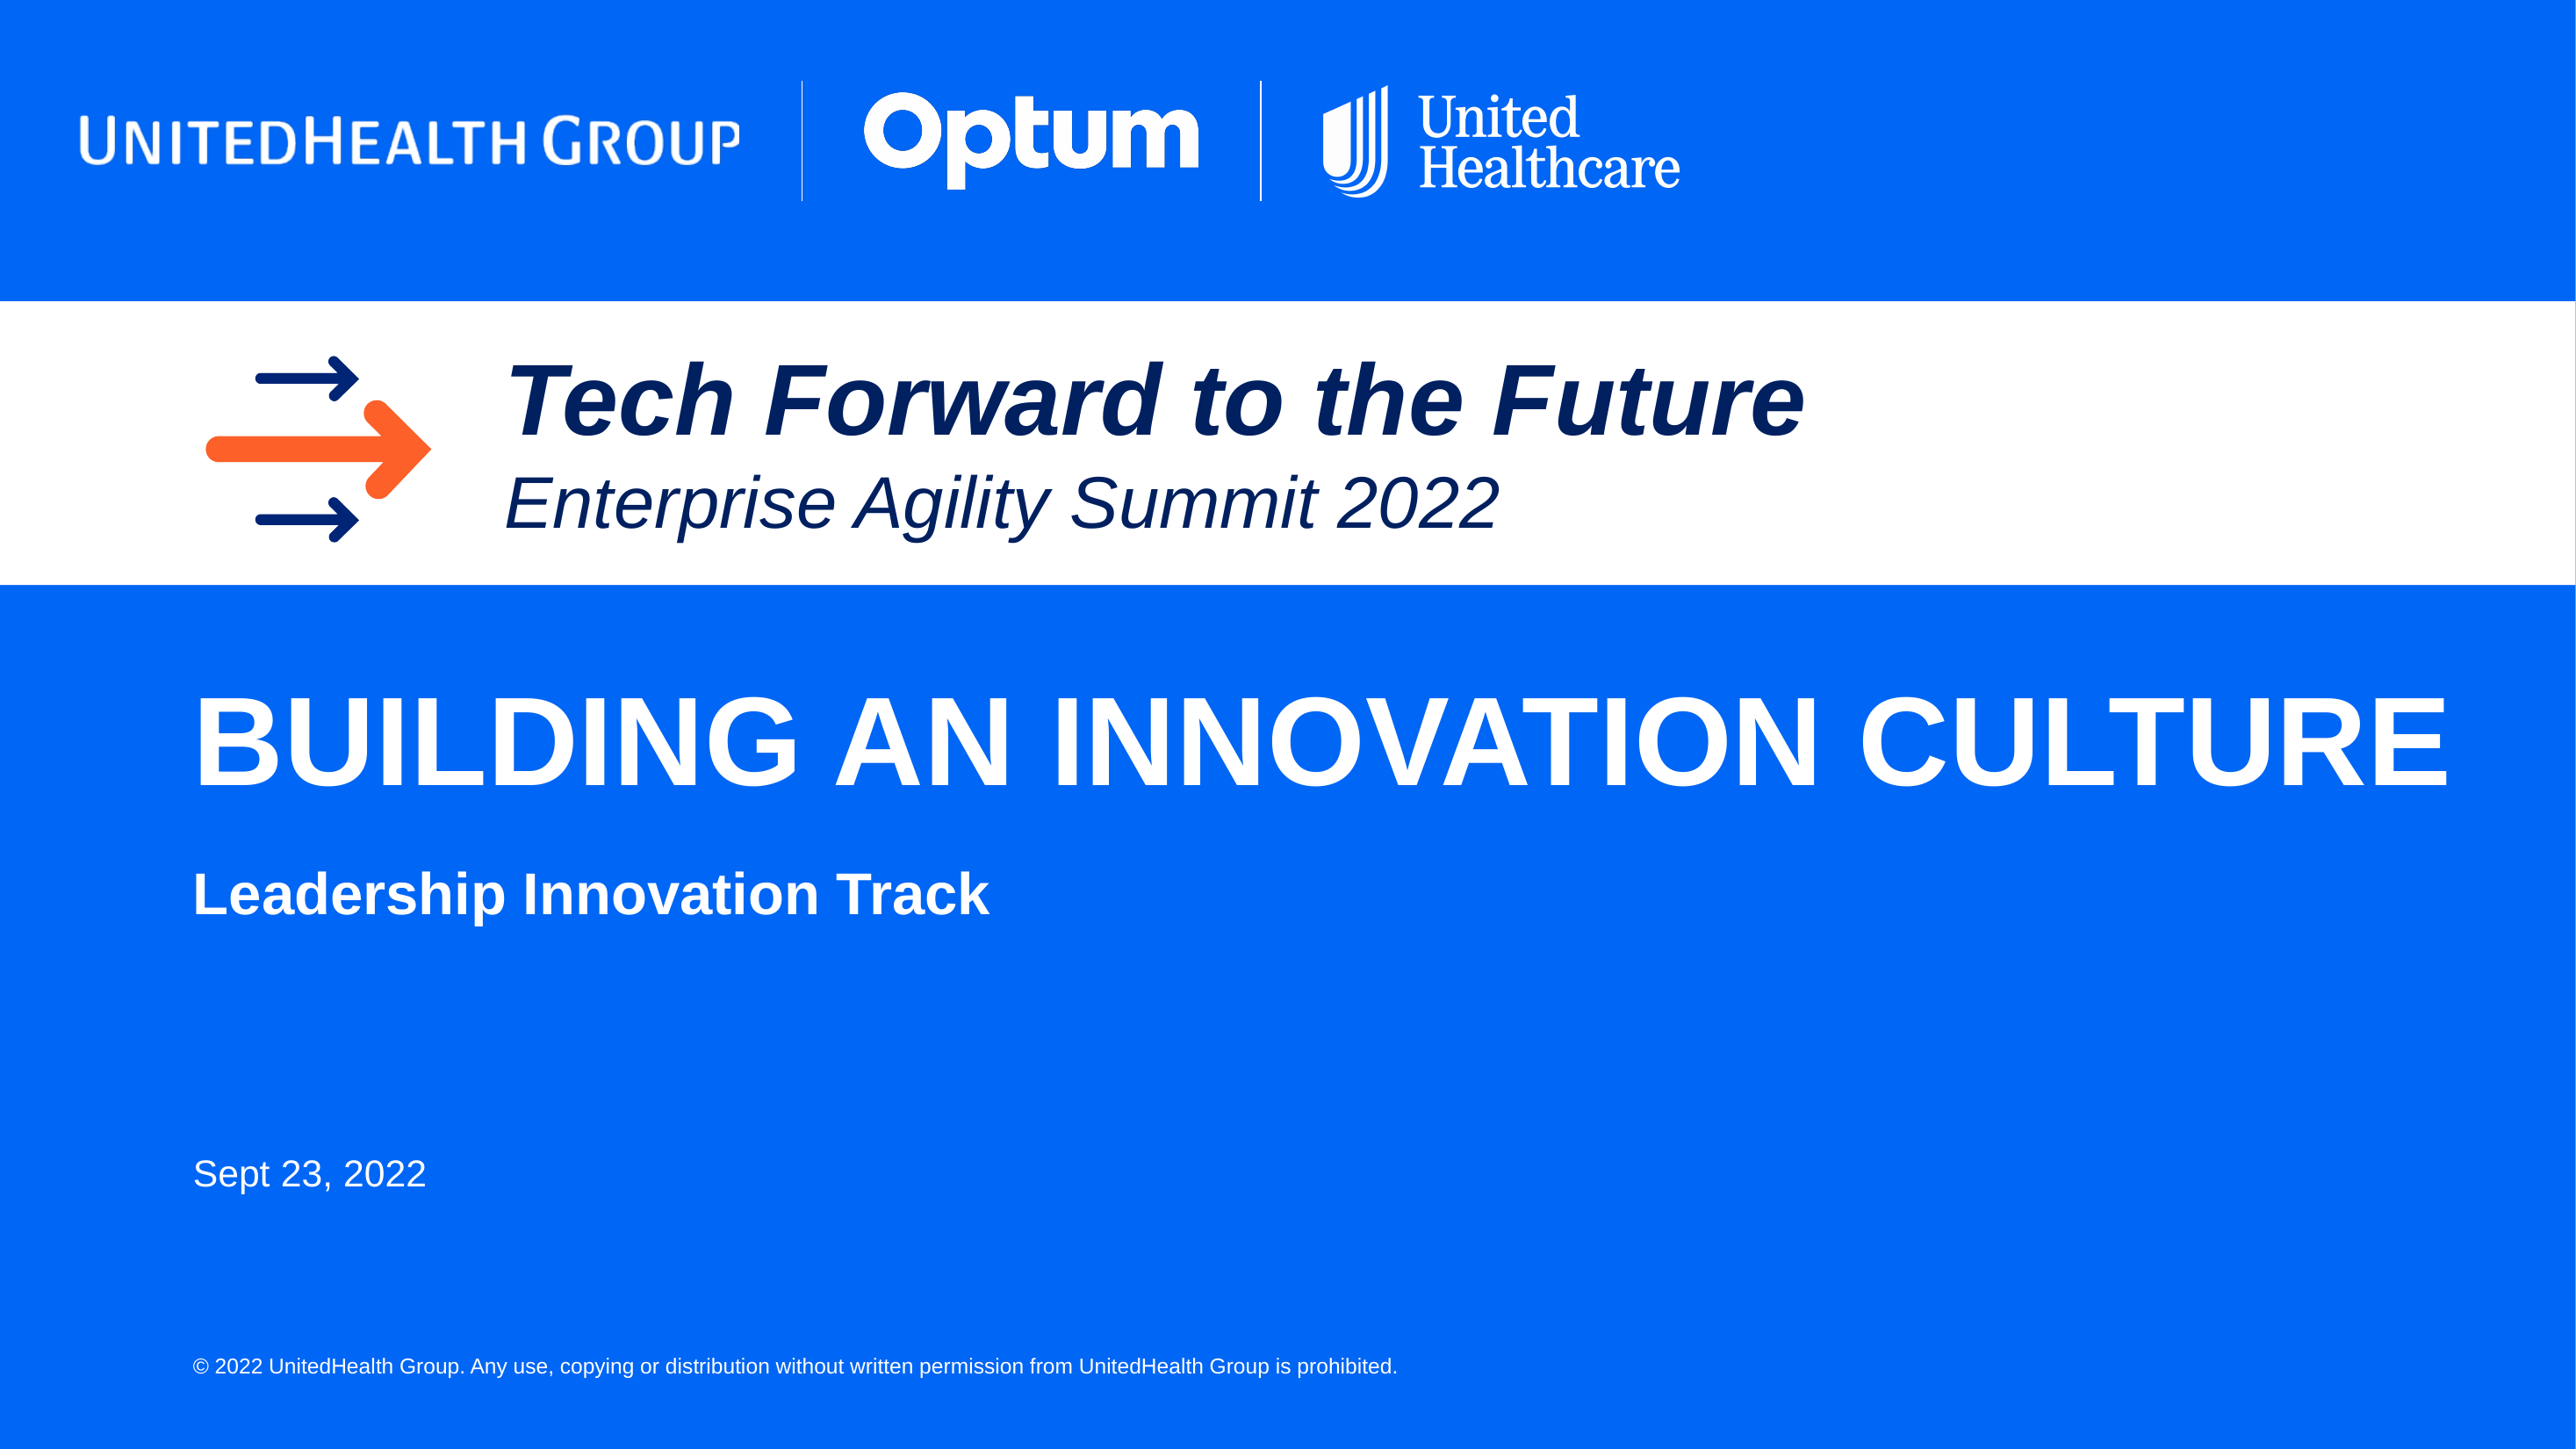

BUILDING AN INNOVATION CULTURE
Leadership Innovation Track

Sept 23, 2022